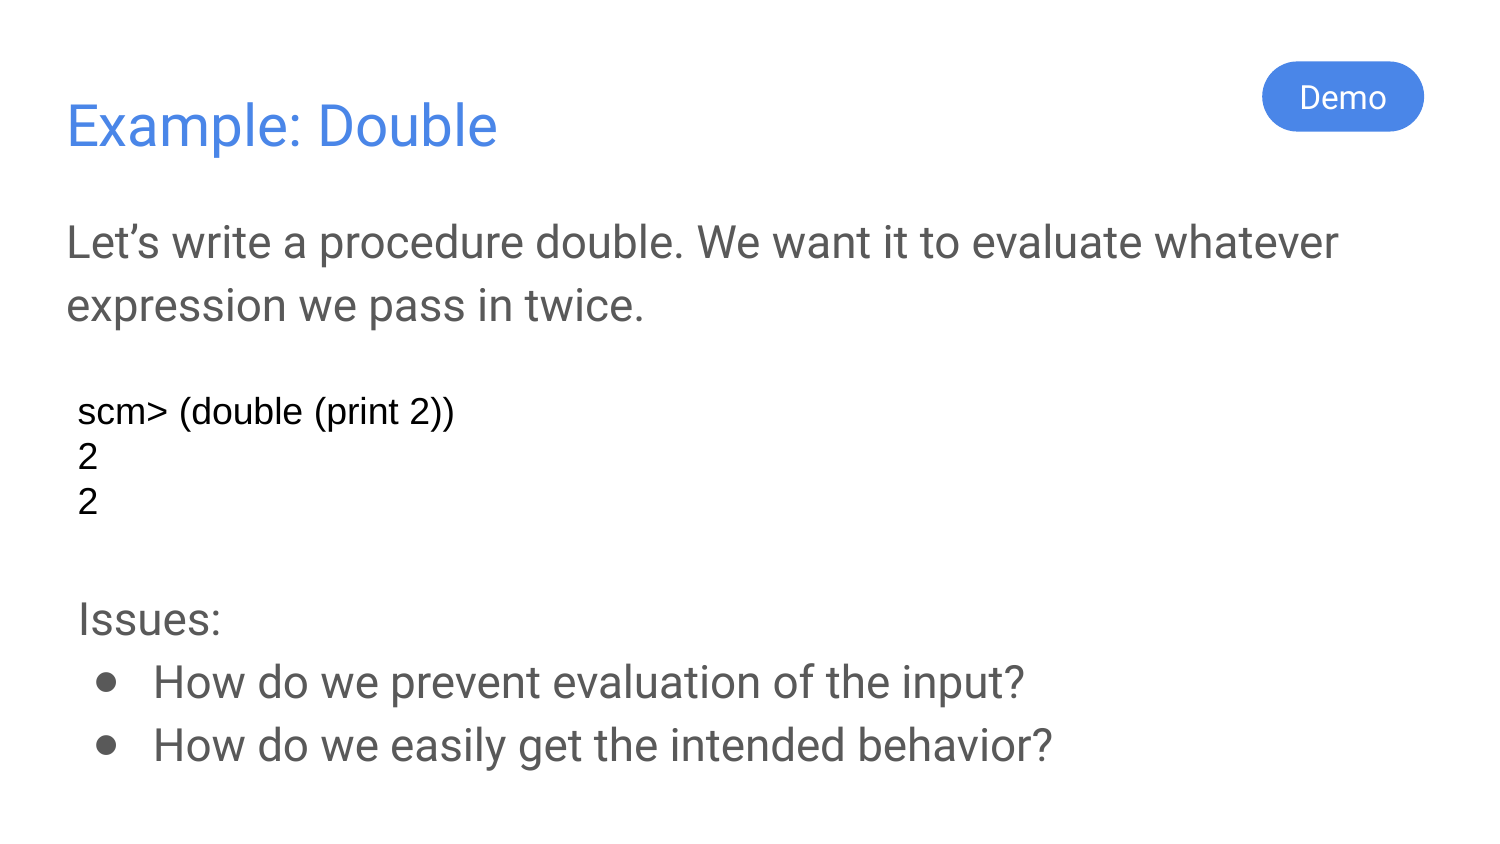

Demo
# Example: Double
Let’s write a procedure double. We want it to evaluate whatever expression we pass in twice.

scm> (double (print 2))
2
2
Issues:
How do we prevent evaluation of the input?
How do we easily get the intended behavior?